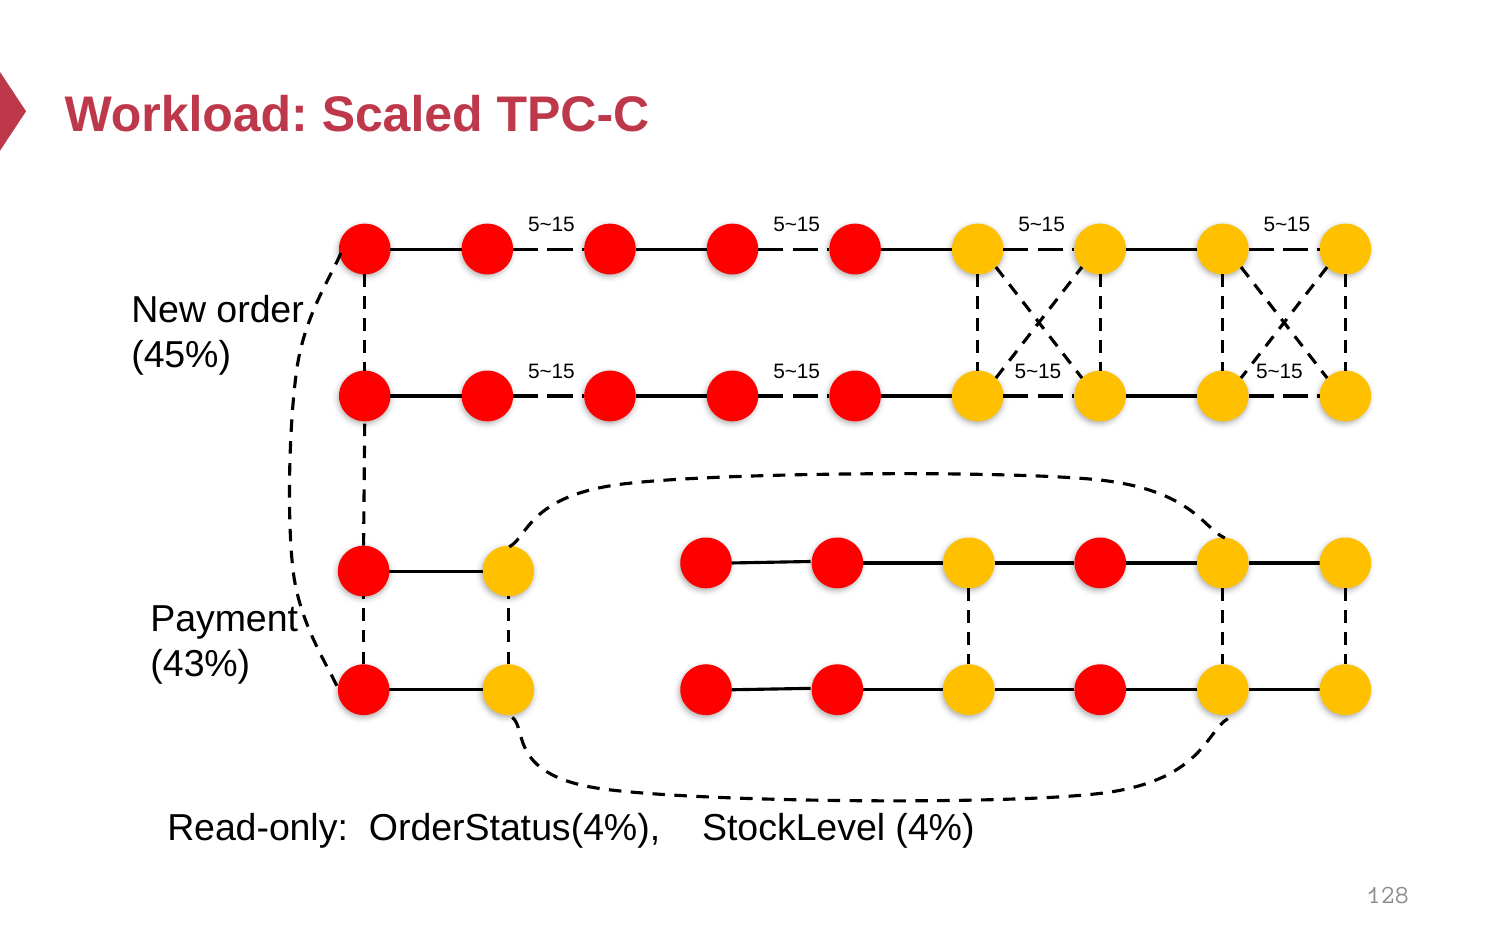

# Workload: Scaled TPC-C

5~15
5~15
5~15
5~15

5~15
5~15
5~15
5~15

New order
(45%)
Payment
(43%)
Read-only:  OrderStatus(4%),    StockLevel (4%)
128